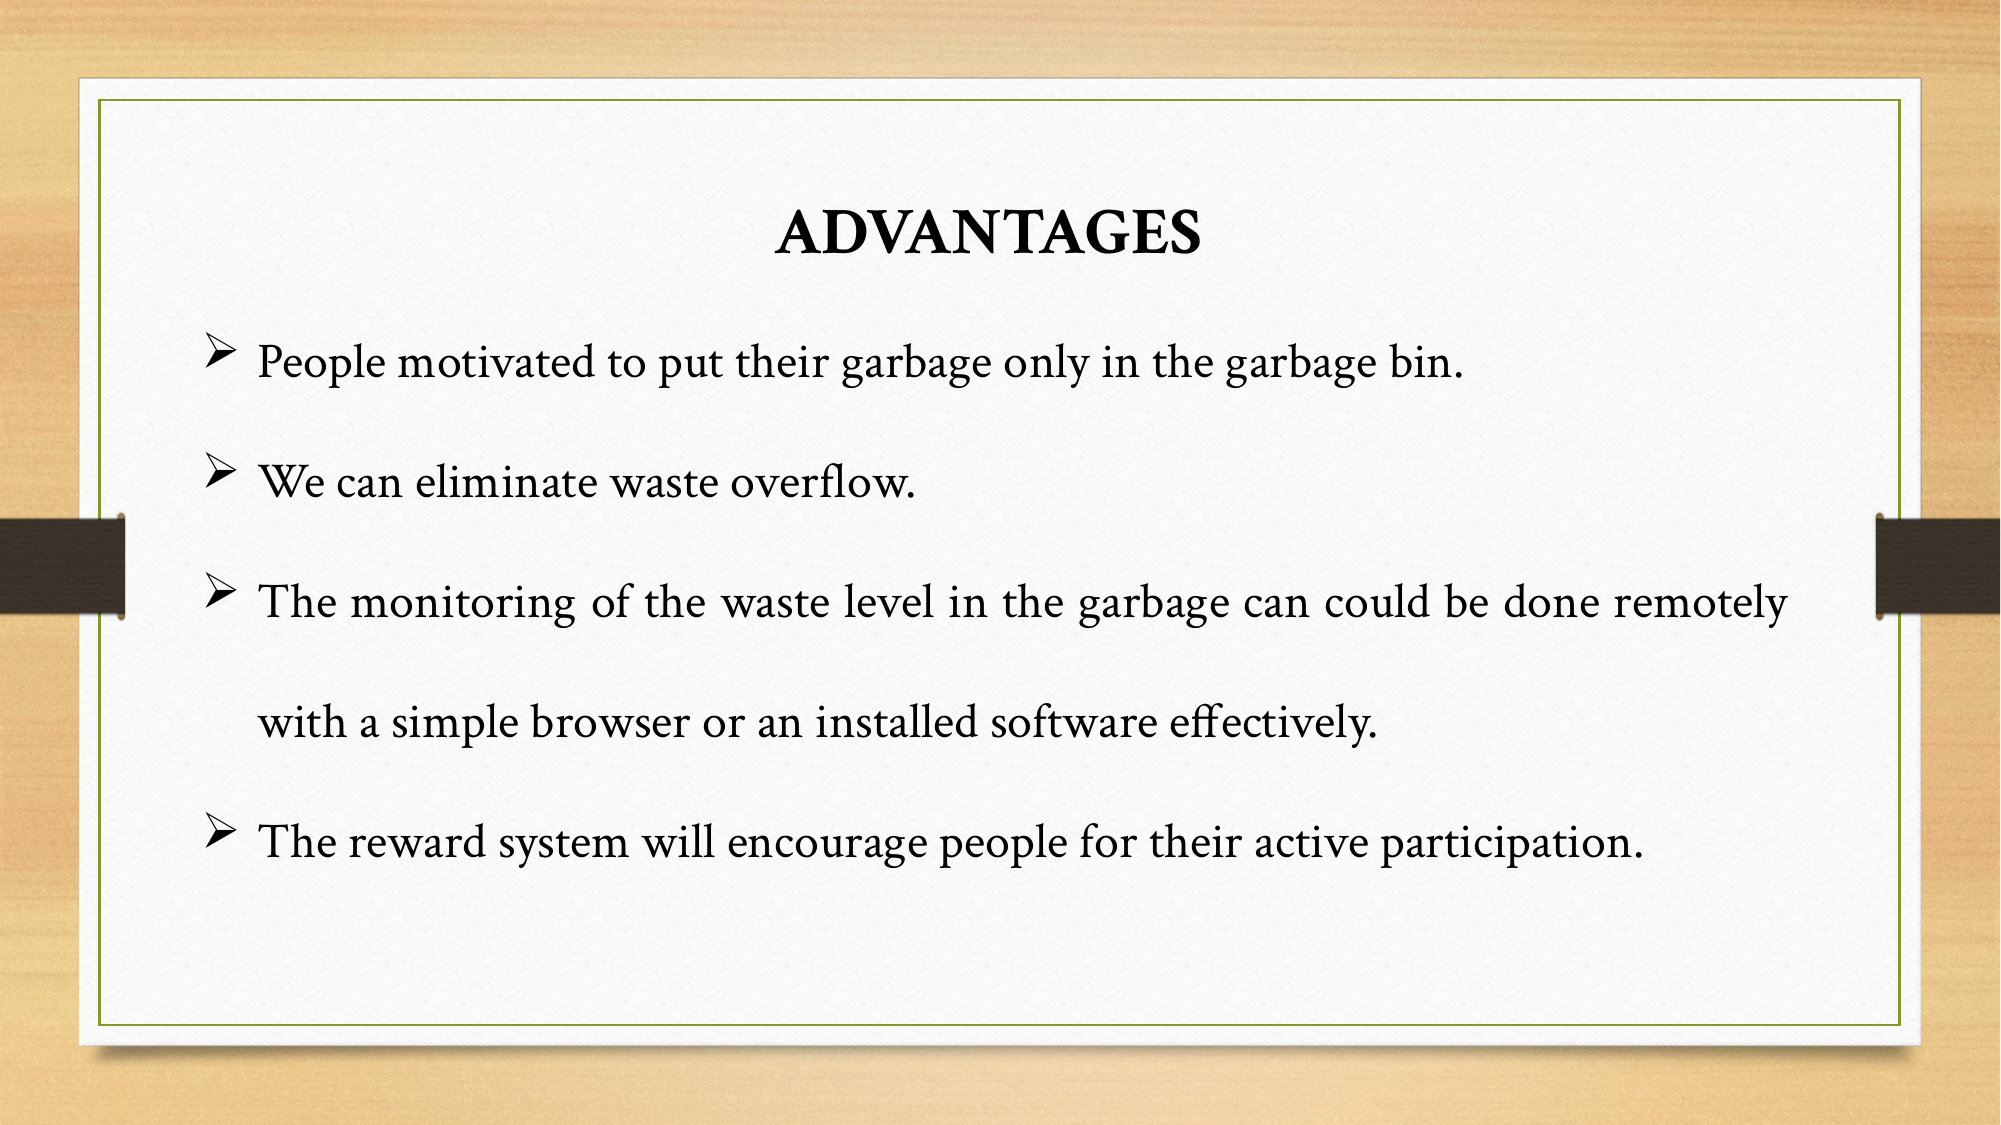

ADVANTAGES
People motivated to put their garbage only in the garbage bin.
We can eliminate waste overflow.
The monitoring of the waste level in the garbage can could be done remotely with a simple browser or an installed software effectively.
The reward system will encourage people for their active participation.